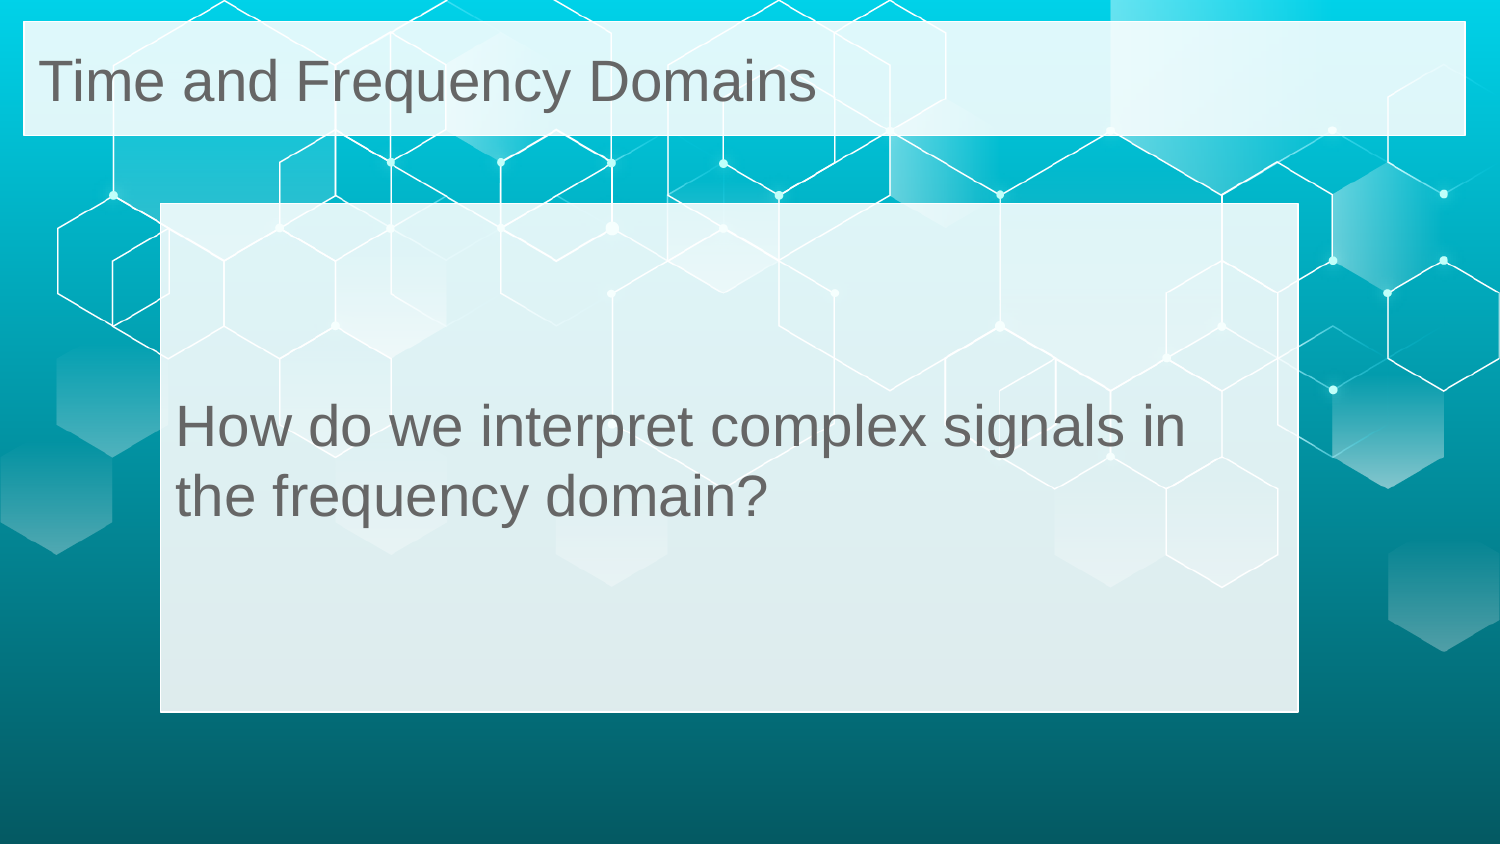

Time and Frequency Domains

How do we interpret complex signals in the frequency domain?